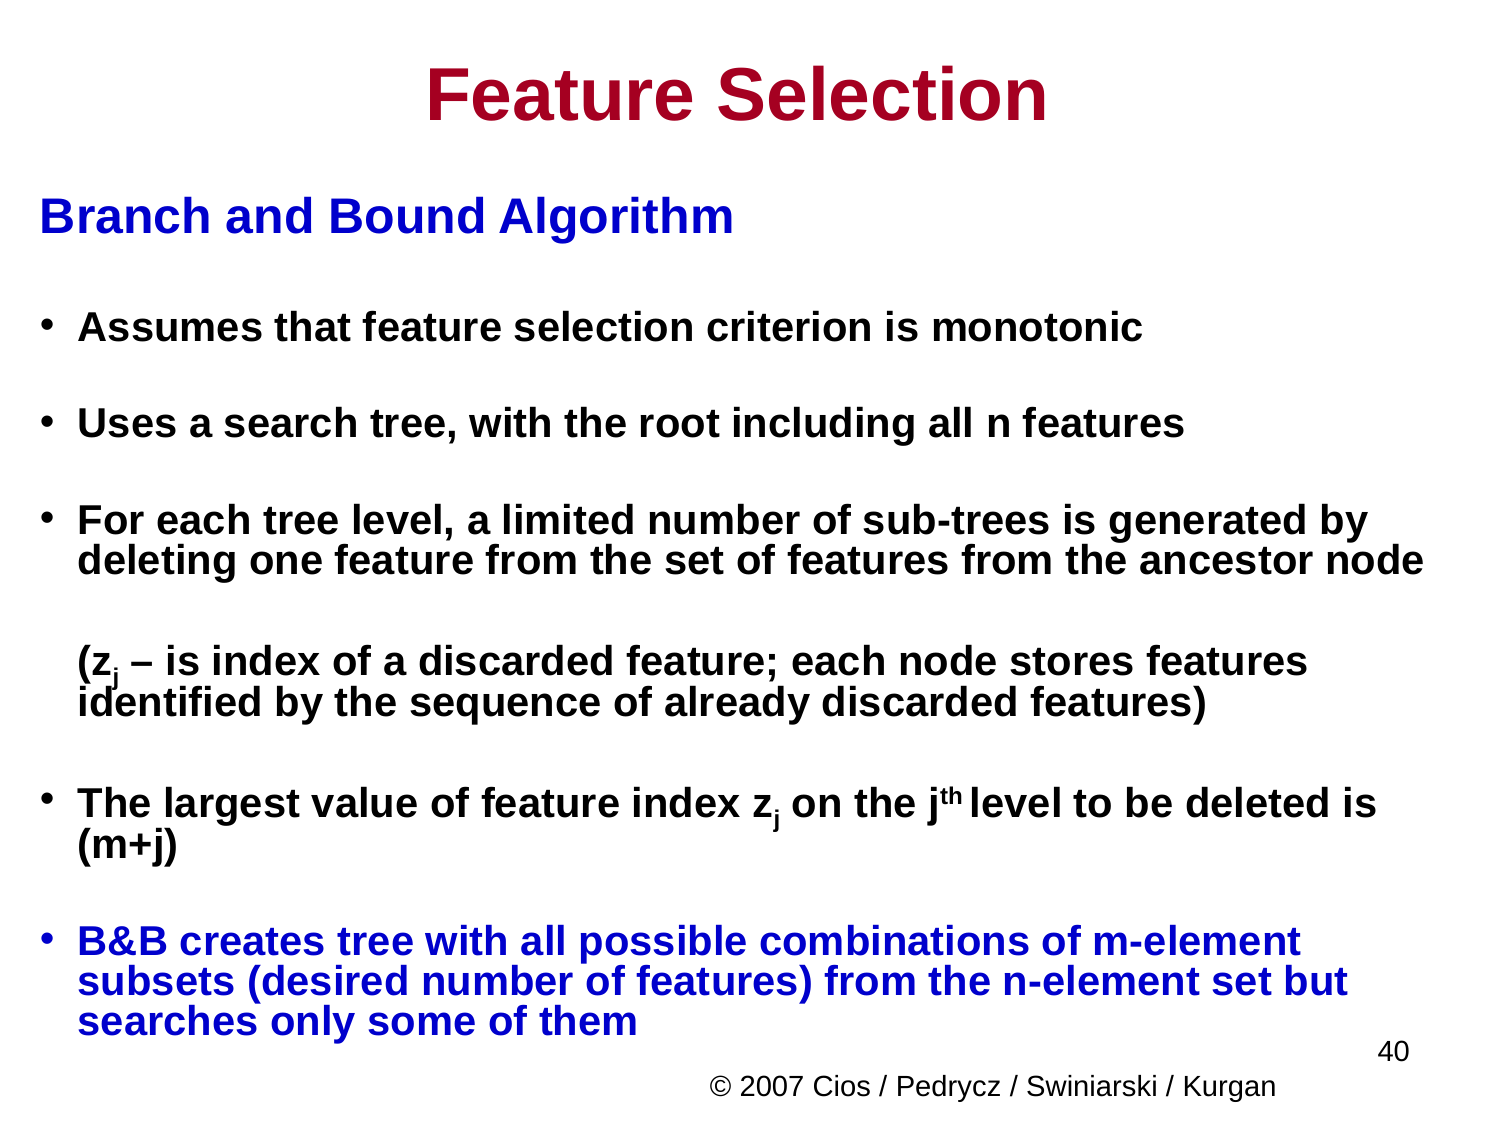

# Feature Selection
Branch and Bound Algorithm

Assumes that feature selection criterion is monotonic

Uses a search tree, with the root including all n features

For each tree level, a limited number of sub-trees is generated by deleting one feature from the set of features from the ancestor node

	(zj – is index of a discarded feature; each node stores features identified by the sequence of already discarded features)

The largest value of feature index zj on the jth level to be deleted is (m+j)

B&B creates tree with all possible combinations of m-element subsets (desired number of features) from the n-element set but searches only some of them

© 2007 Cios / Pedrycz / Swiniarski / Kurgan
	40